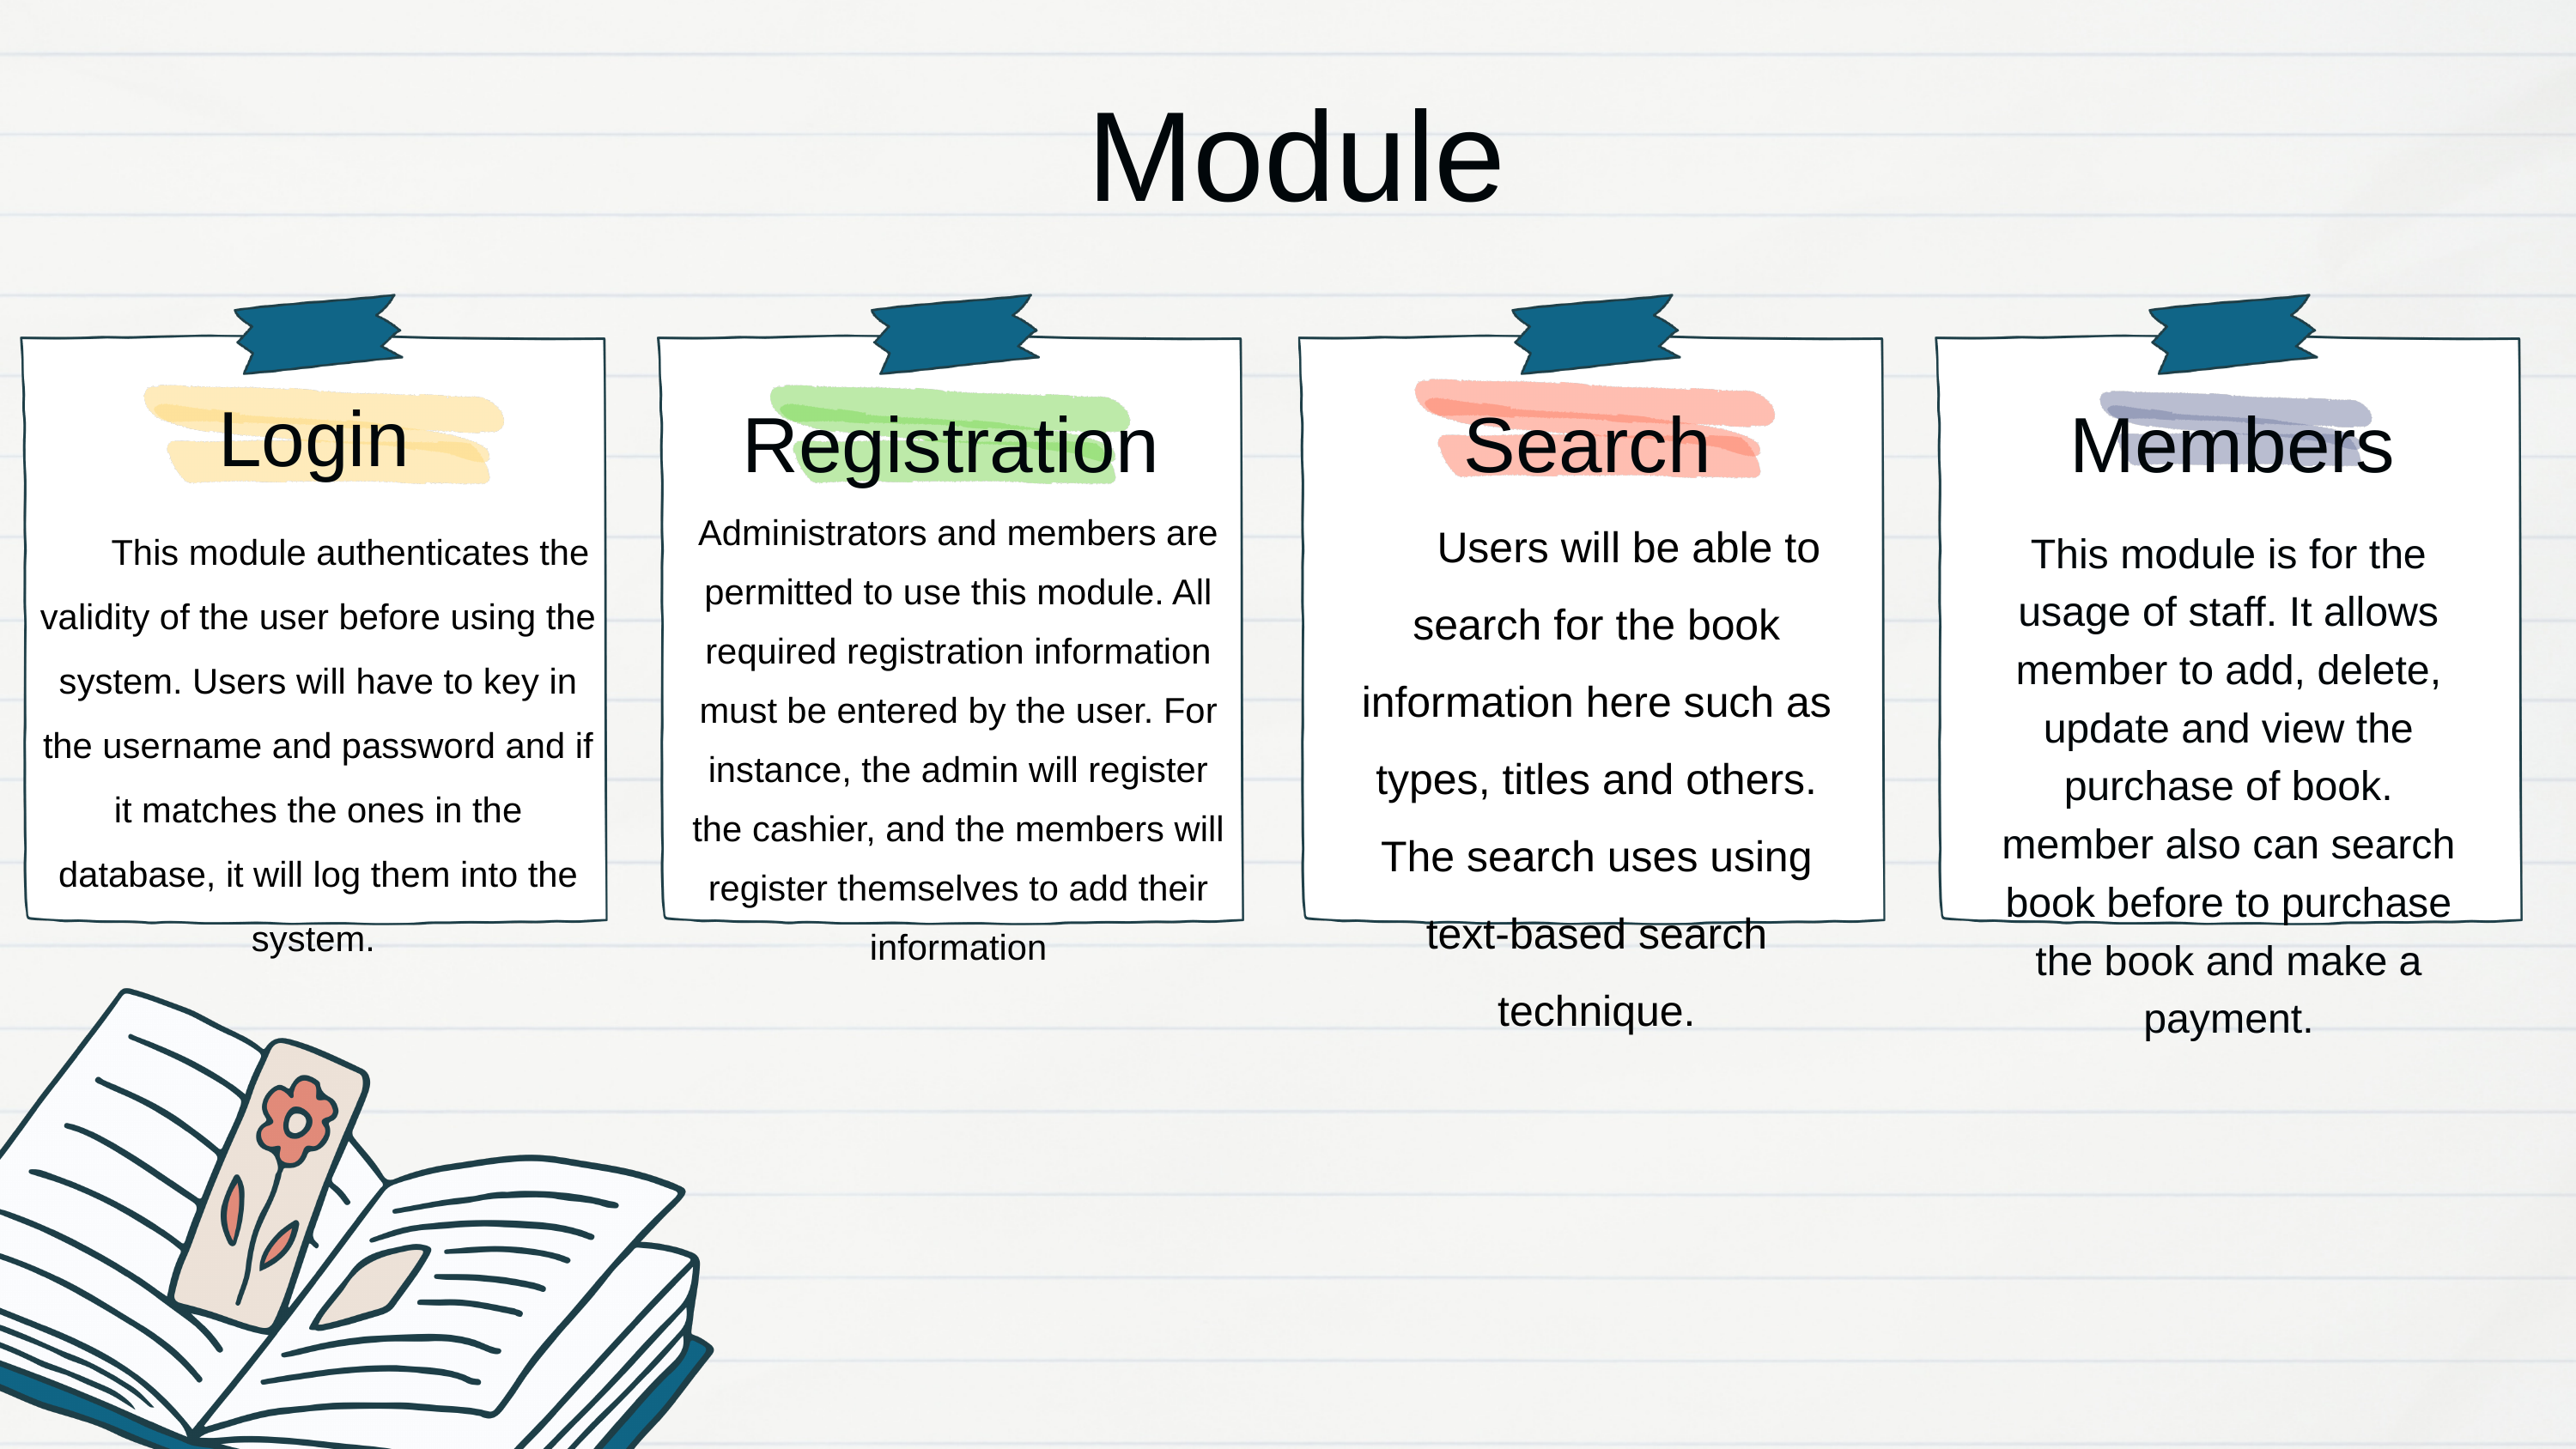

Module

Login

Registration
Search
Members

Administrators and members are permitted to use this module. All required registration information must be entered by the user. For instance, the admin will register the cashier, and the members will register themselves to add their information
Users will be able to search for the book information here such as types, titles and others. The search uses using text-based search technique.
This module authenticates the validity of the user before using the system. Users will have to key in the username and password and if it matches the ones in the database, it will log them into the system.
This module is for the usage of staff. It allows member to add, delete, update and view the purchase of book. member also can search book before to purchase the book and make a payment.